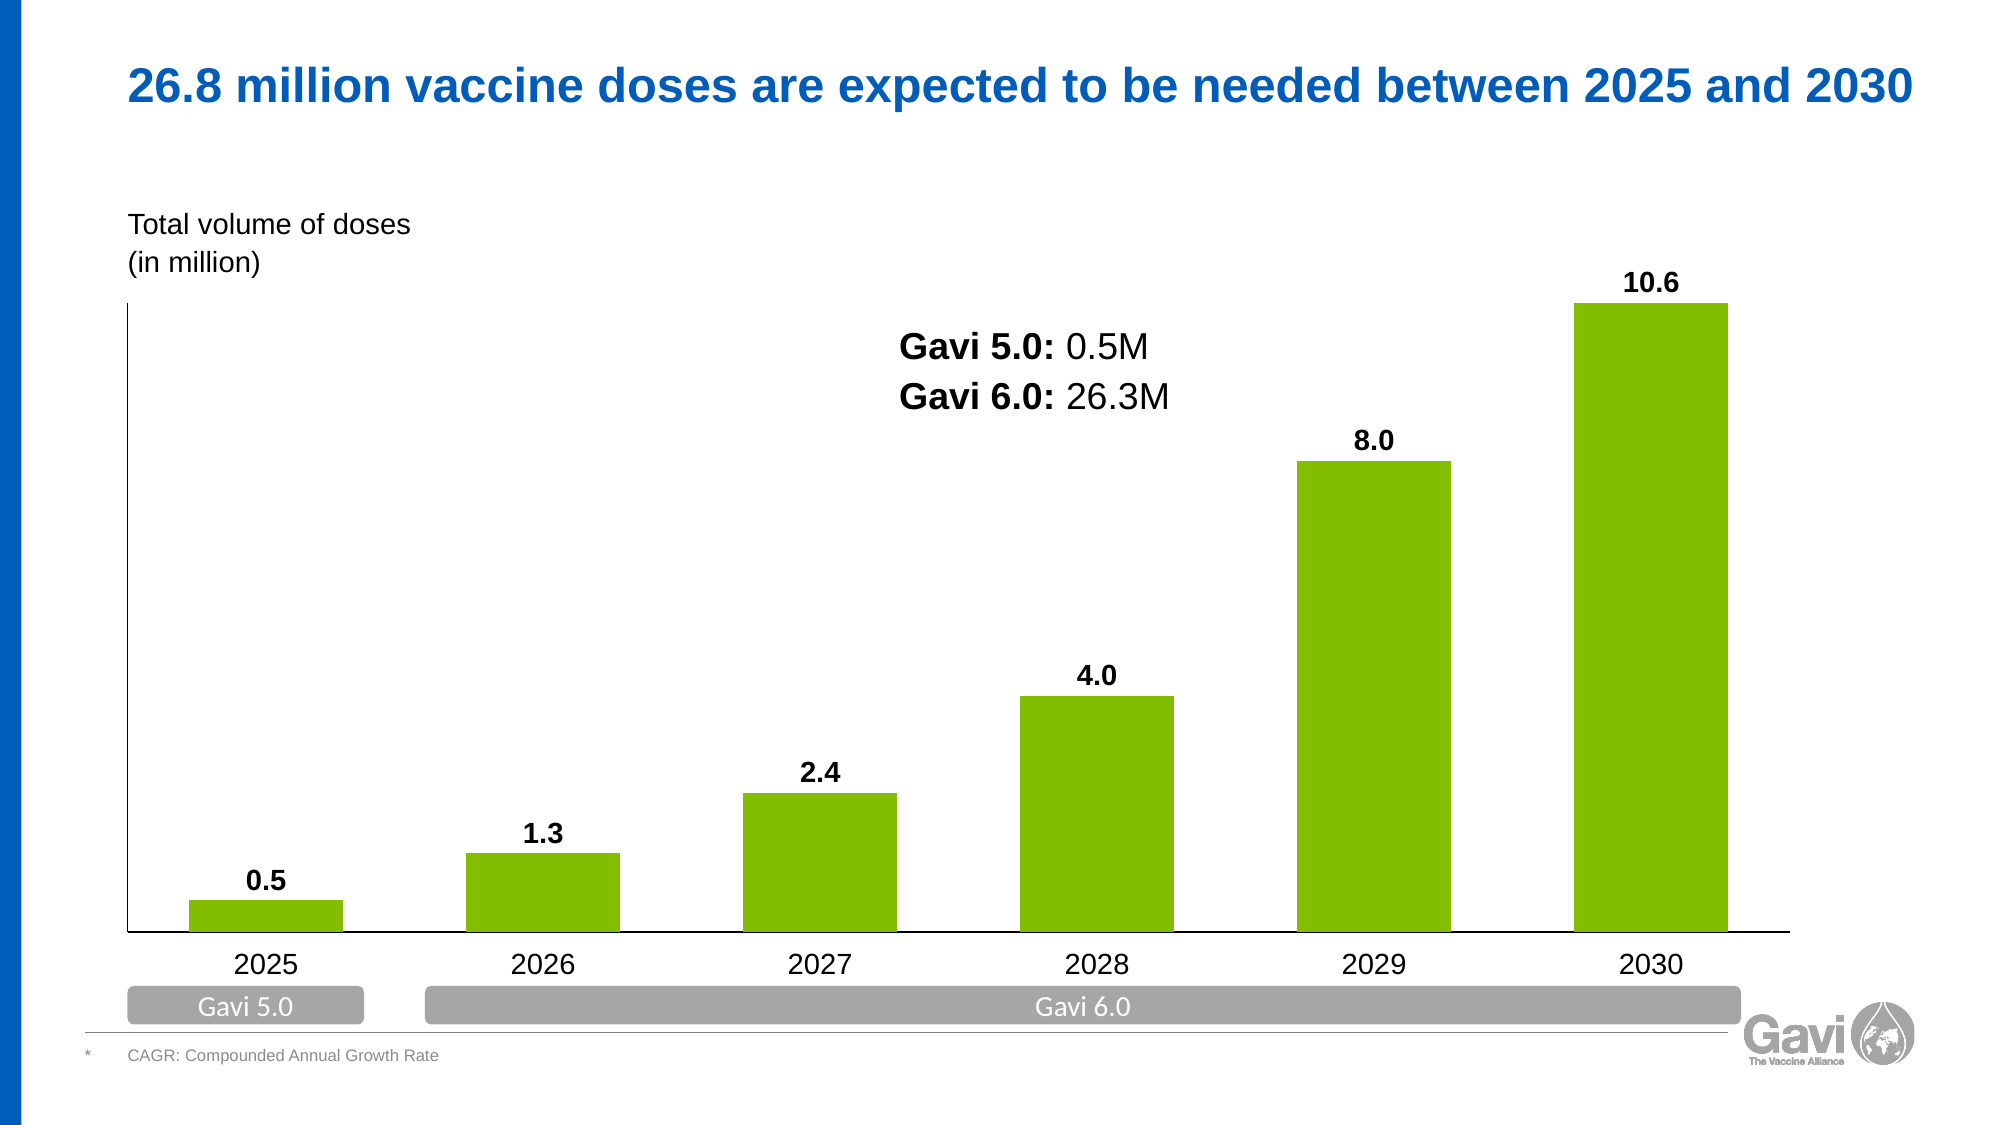

# 26.8 million vaccine doses are expected to be needed between 2025 and 2030
Total volume of doses
(in million)
10.6

### Chart

| Category |  |
|---|---|
Gavi 5.0: 0.5M
Gavi 6.0: 26.3M
8.0
4.0
2.4
1.3
0.5
2025
2026
2027
2028
2029
2030
Gavi 5.0
Gavi 6.0
*
CAGR: Compounded Annual Growth Rate